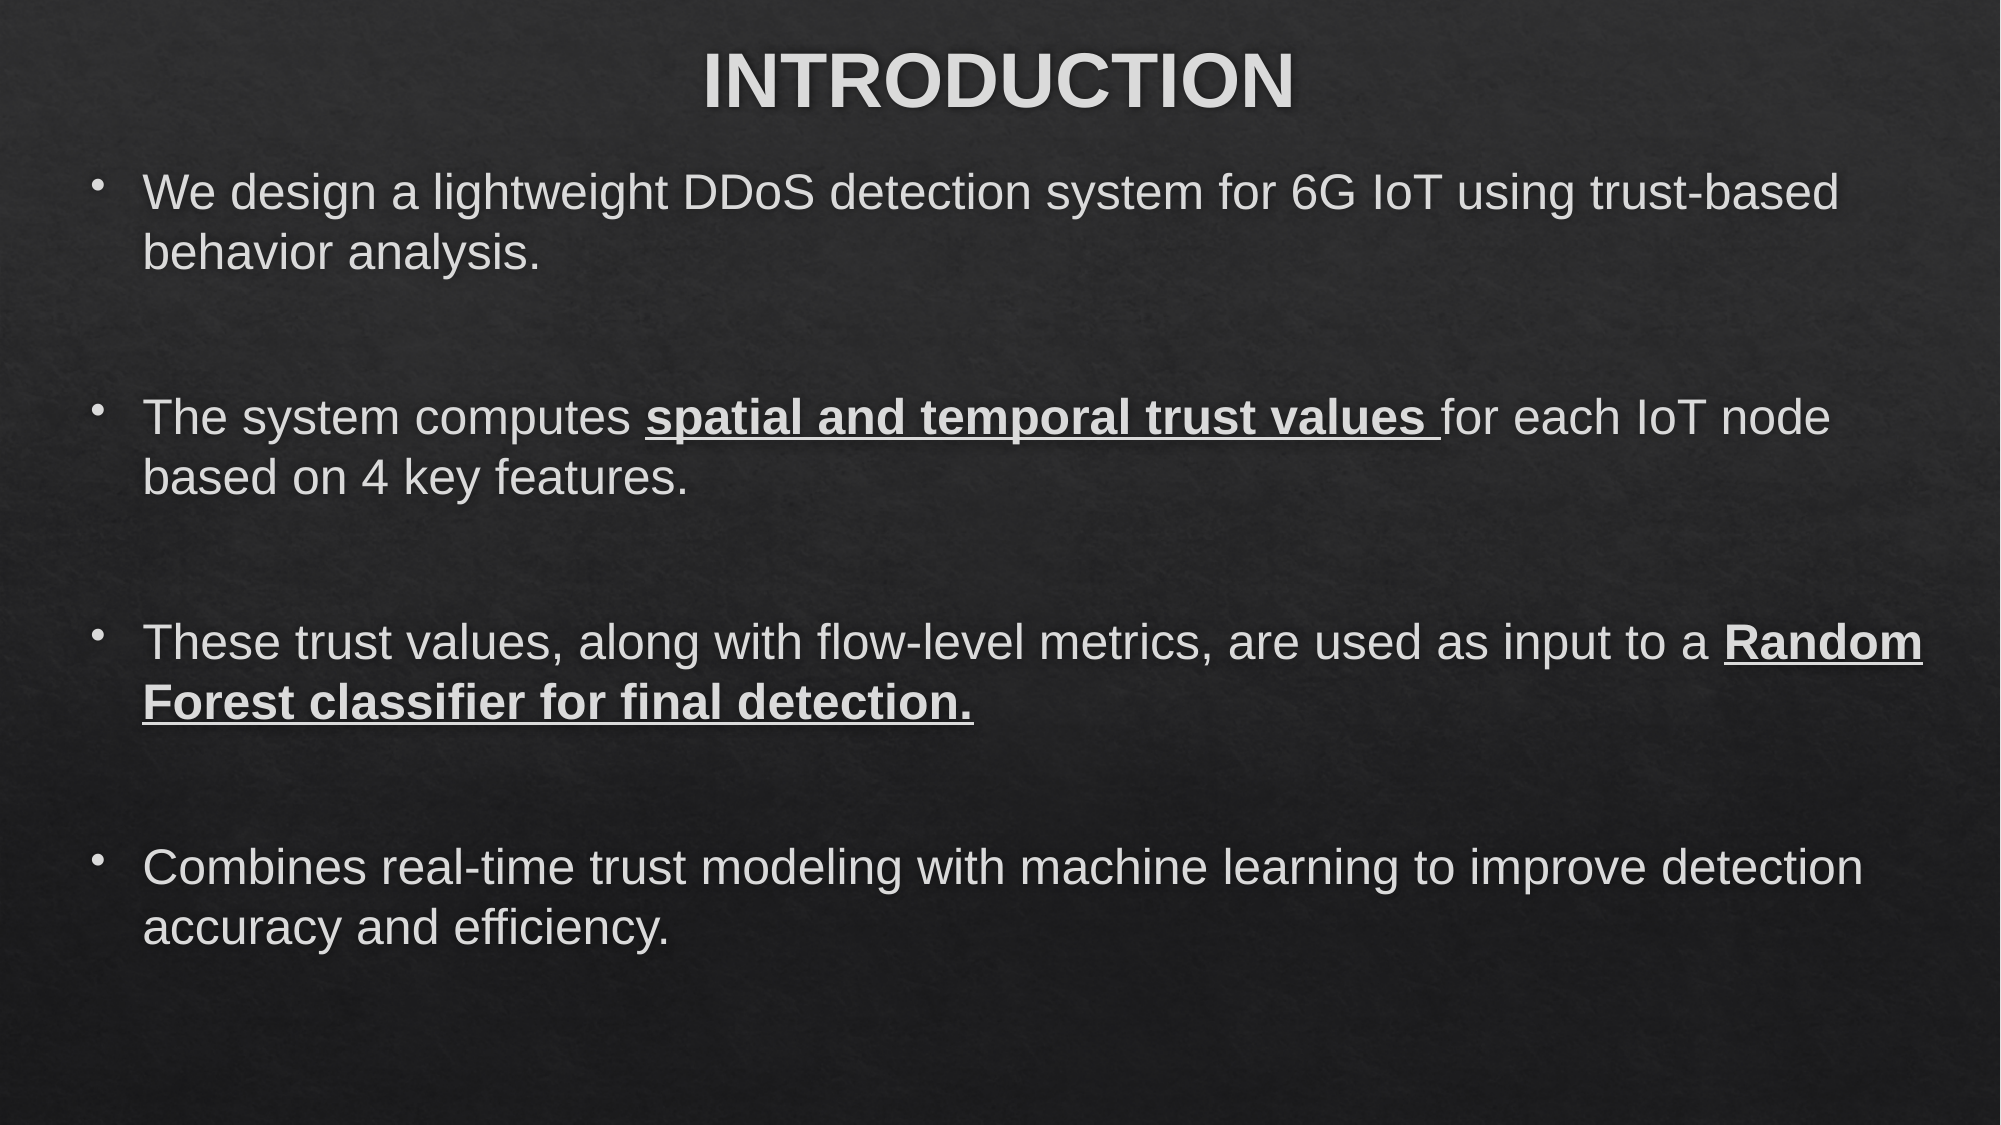

# INTRODUCTION
We design a lightweight DDoS detection system for 6G IoT using trust-based behavior analysis.

The system computes spatial and temporal trust values for each IoT node based on 4 key features.

These trust values, along with flow-level metrics, are used as input to a Random Forest classifier for final detection.

Combines real-time trust modeling with machine learning to improve detection accuracy and efficiency.